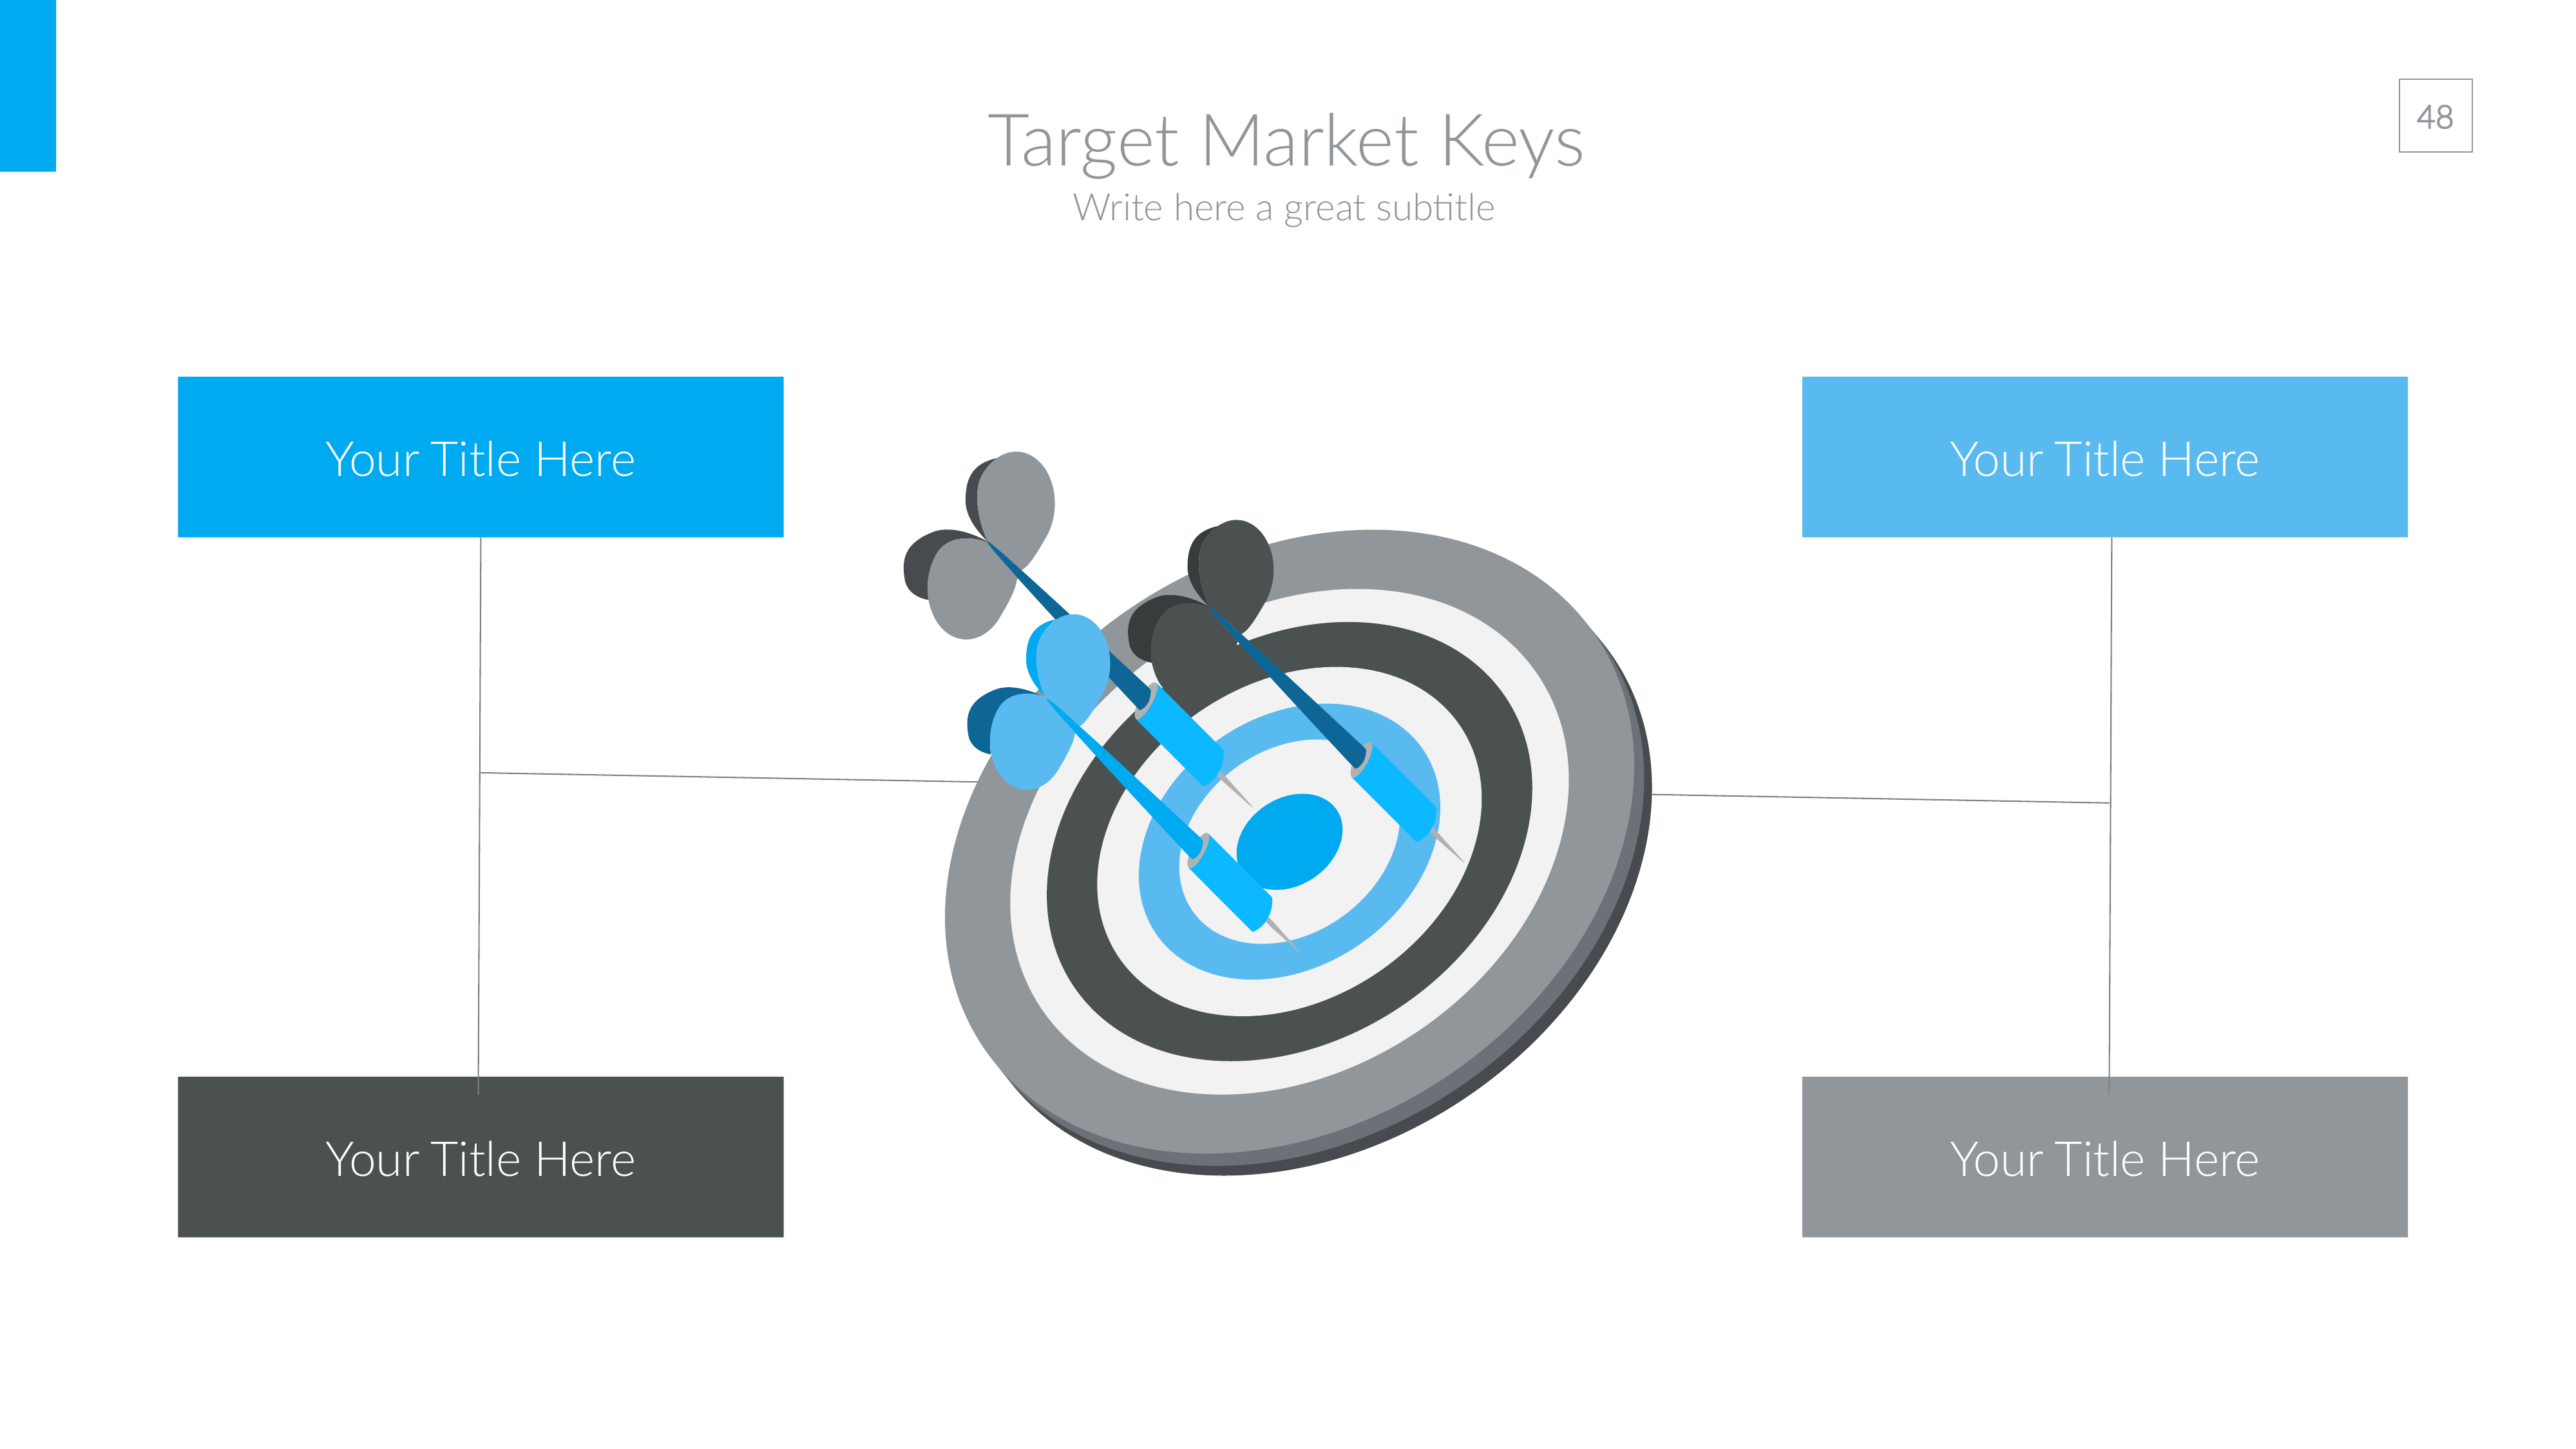

Target Market Keys
Write here a great subtitle
Your Title Here
Your Title Here

Your Title Here
Your Title Here